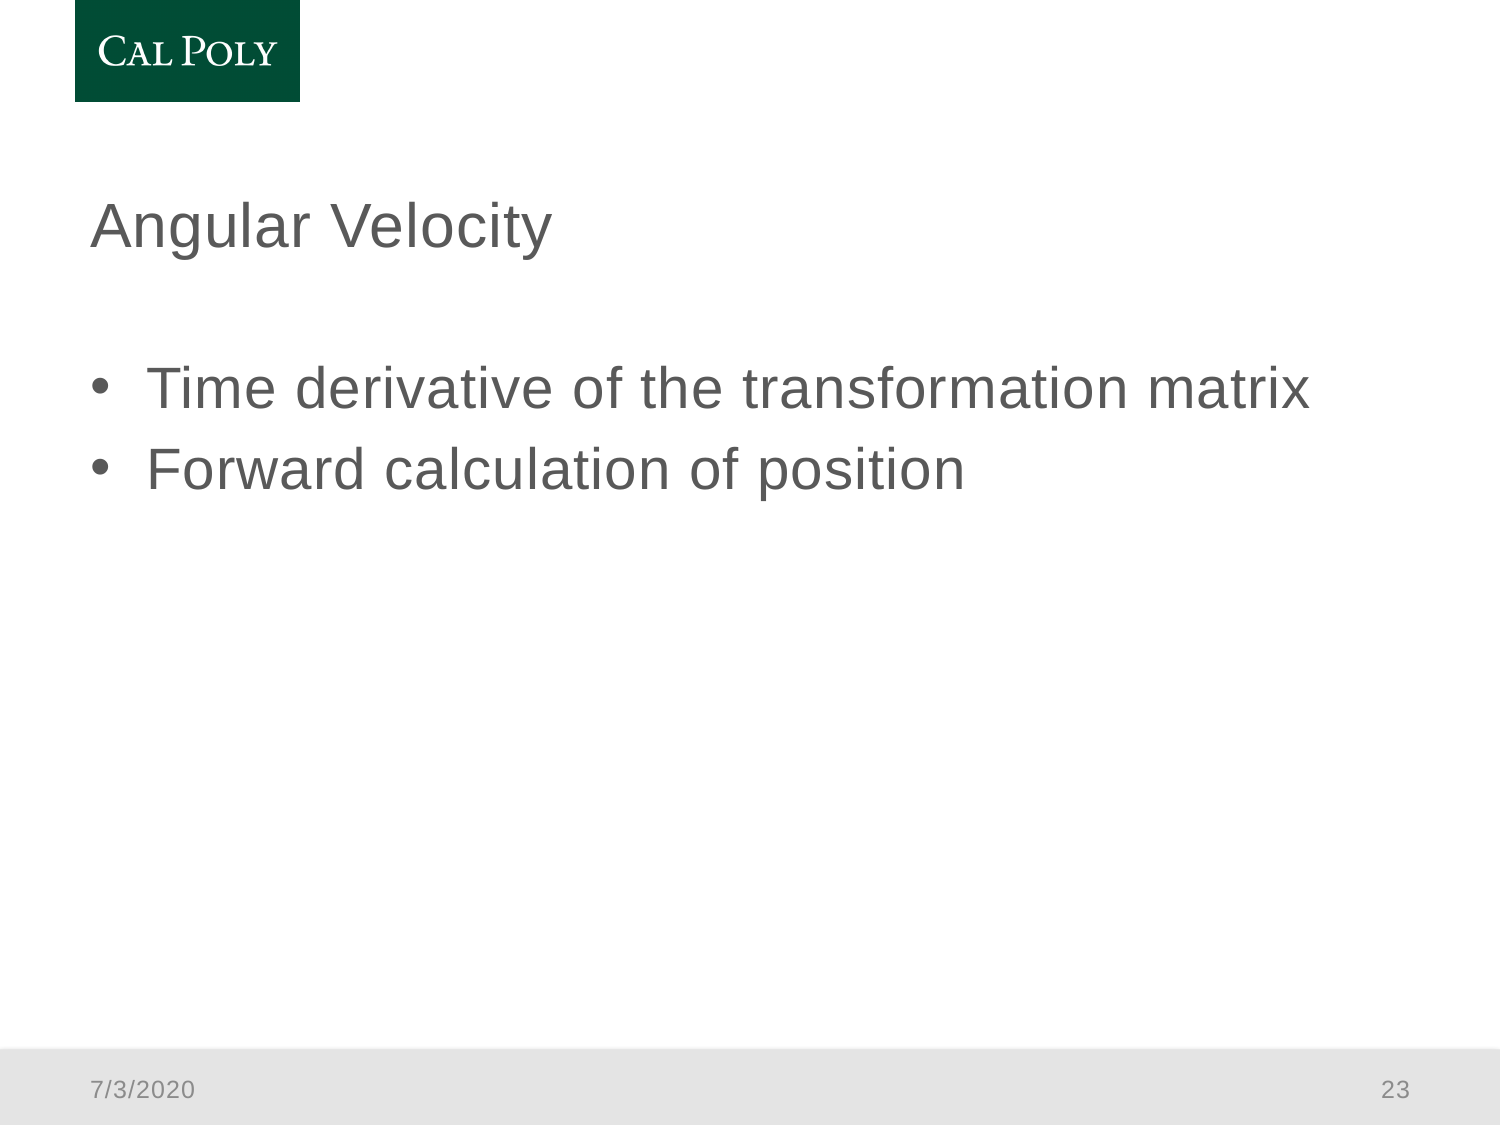

# Angular Velocity
Time derivative of the transformation matrix
Forward calculation of position
7/3/2020

23